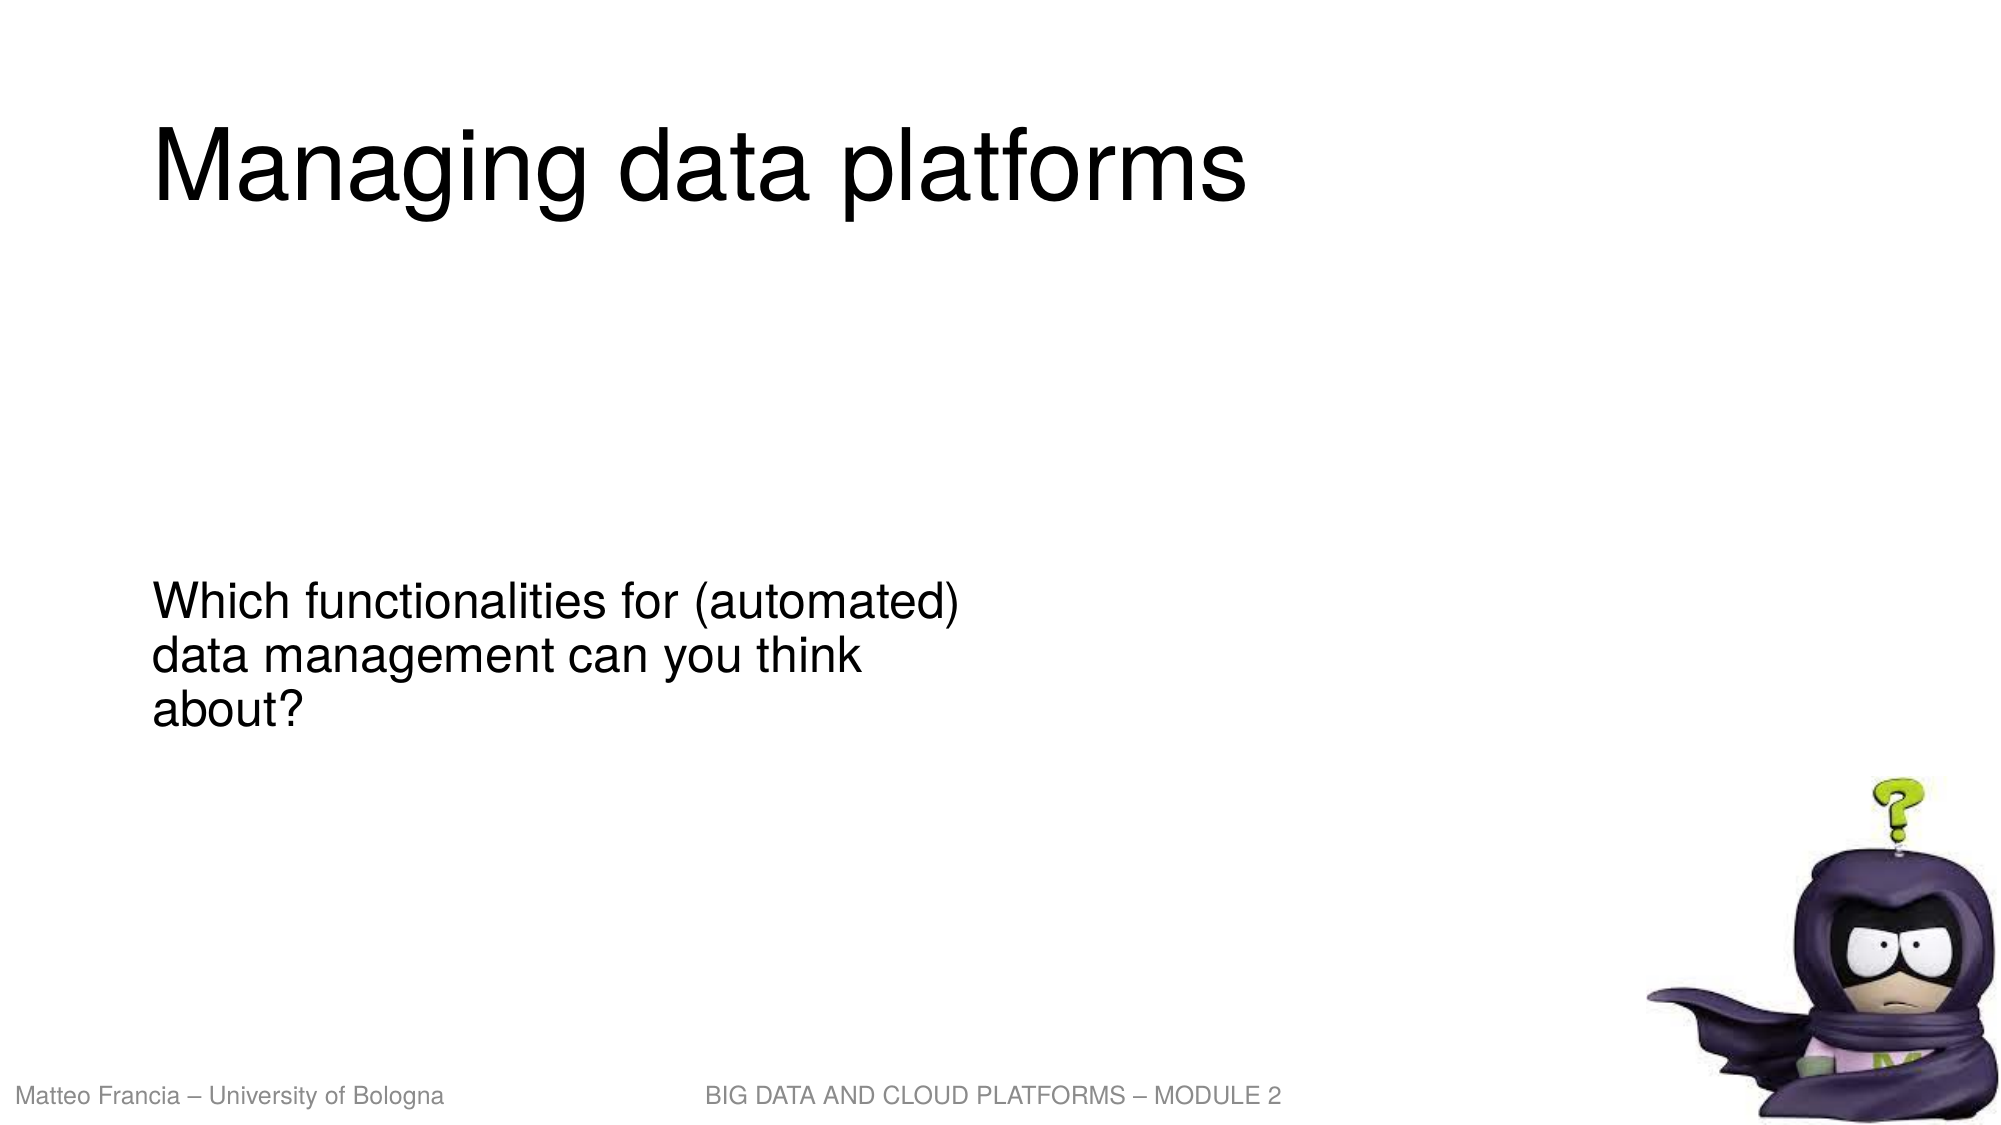

# Managing data platforms
Which functionalities for (automated) data management can you think about?

34
Matteo Francia – University of Bologna